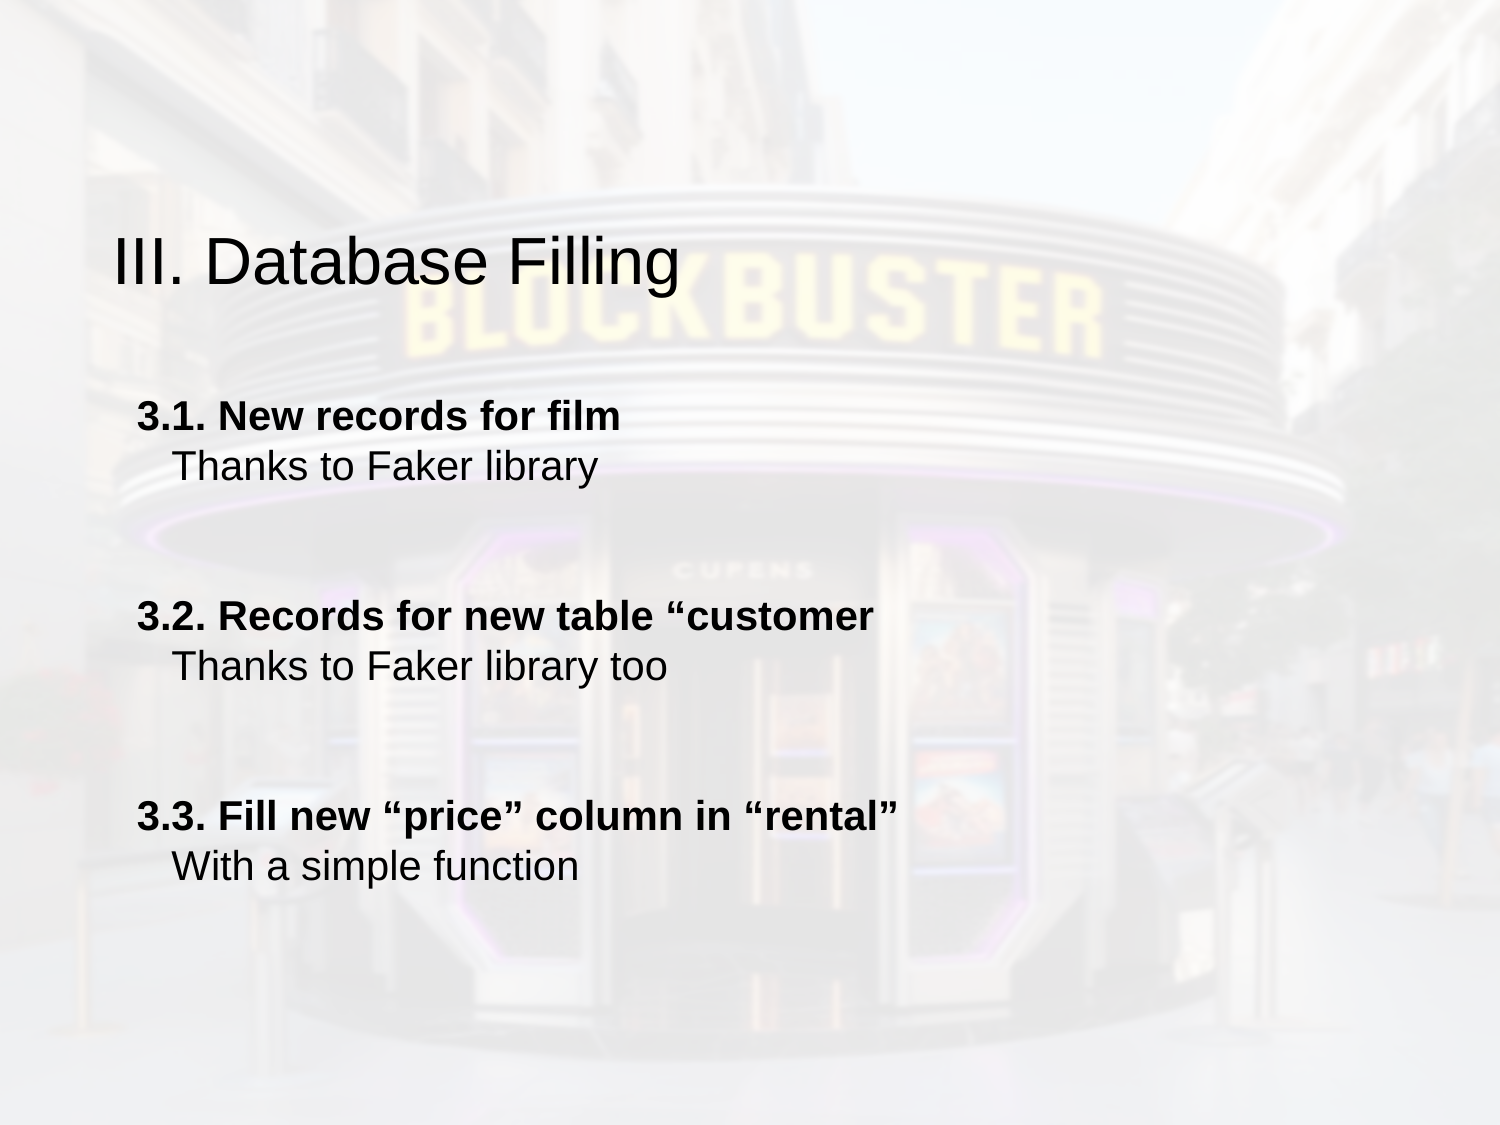

III. Database Filling
3.1. New records for film
   Thanks to Faker library

3.2. Records for new table “customer
   Thanks to Faker library too

3.3. Fill new “price” column in “rental”
   With a simple function